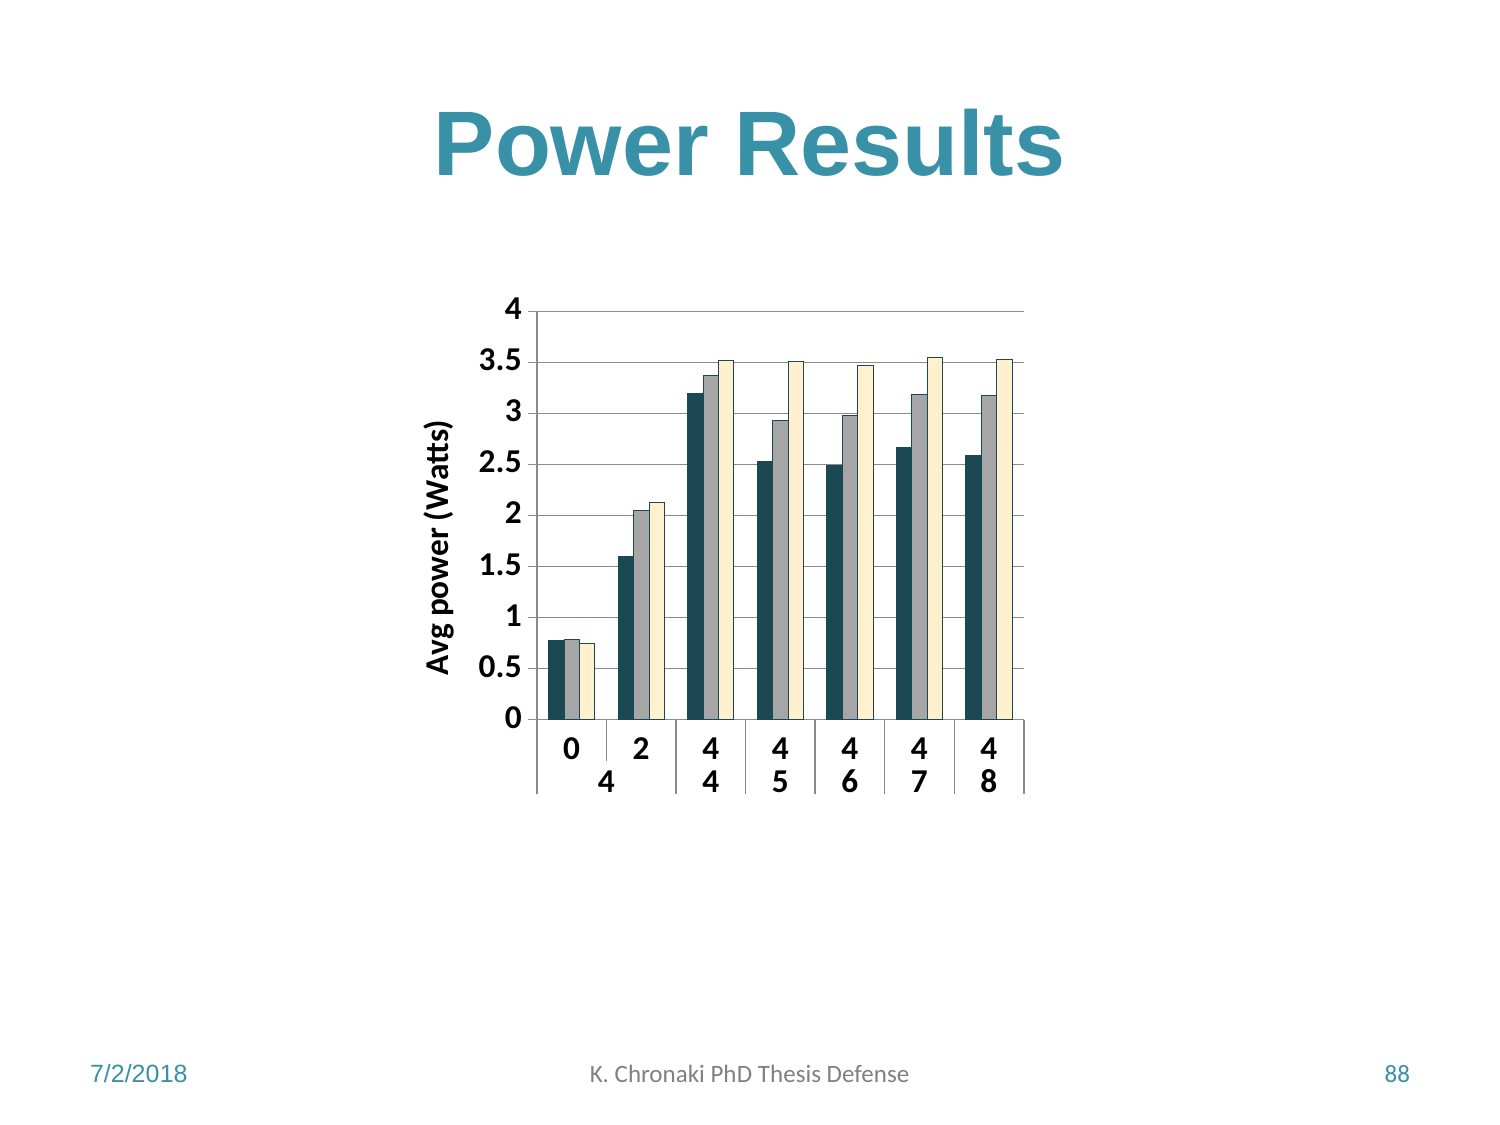

# Power Results

### Chart

| Category | Static threading | GTS | Task-based |
|---|---|---|---|
| 0 | 0.7747252592592593 | 0.7814791851851851 | 0.7493317777777778 |
| 2 | 1.6012139814814814 | 2.0444698148148146 | 2.124861111111111 |
| 4 | 3.1988987037037035 | 3.371347777777778 | 3.519488148148148 |
| 4 | 2.5238614285714283 | 2.929481190476191 | 3.5110676190476187 |
| 4 | 2.4844613541666662 | 2.979451666666667 | 3.4676603125 |
| 4 | 2.663070476190476 | 3.184987619047619 | 3.544306190476191 |
| 4 | 2.586998796296297 | 3.1743996296296295 | 3.528262870370371 |
7/2/2018
K. Chronaki PhD Thesis Defense
88